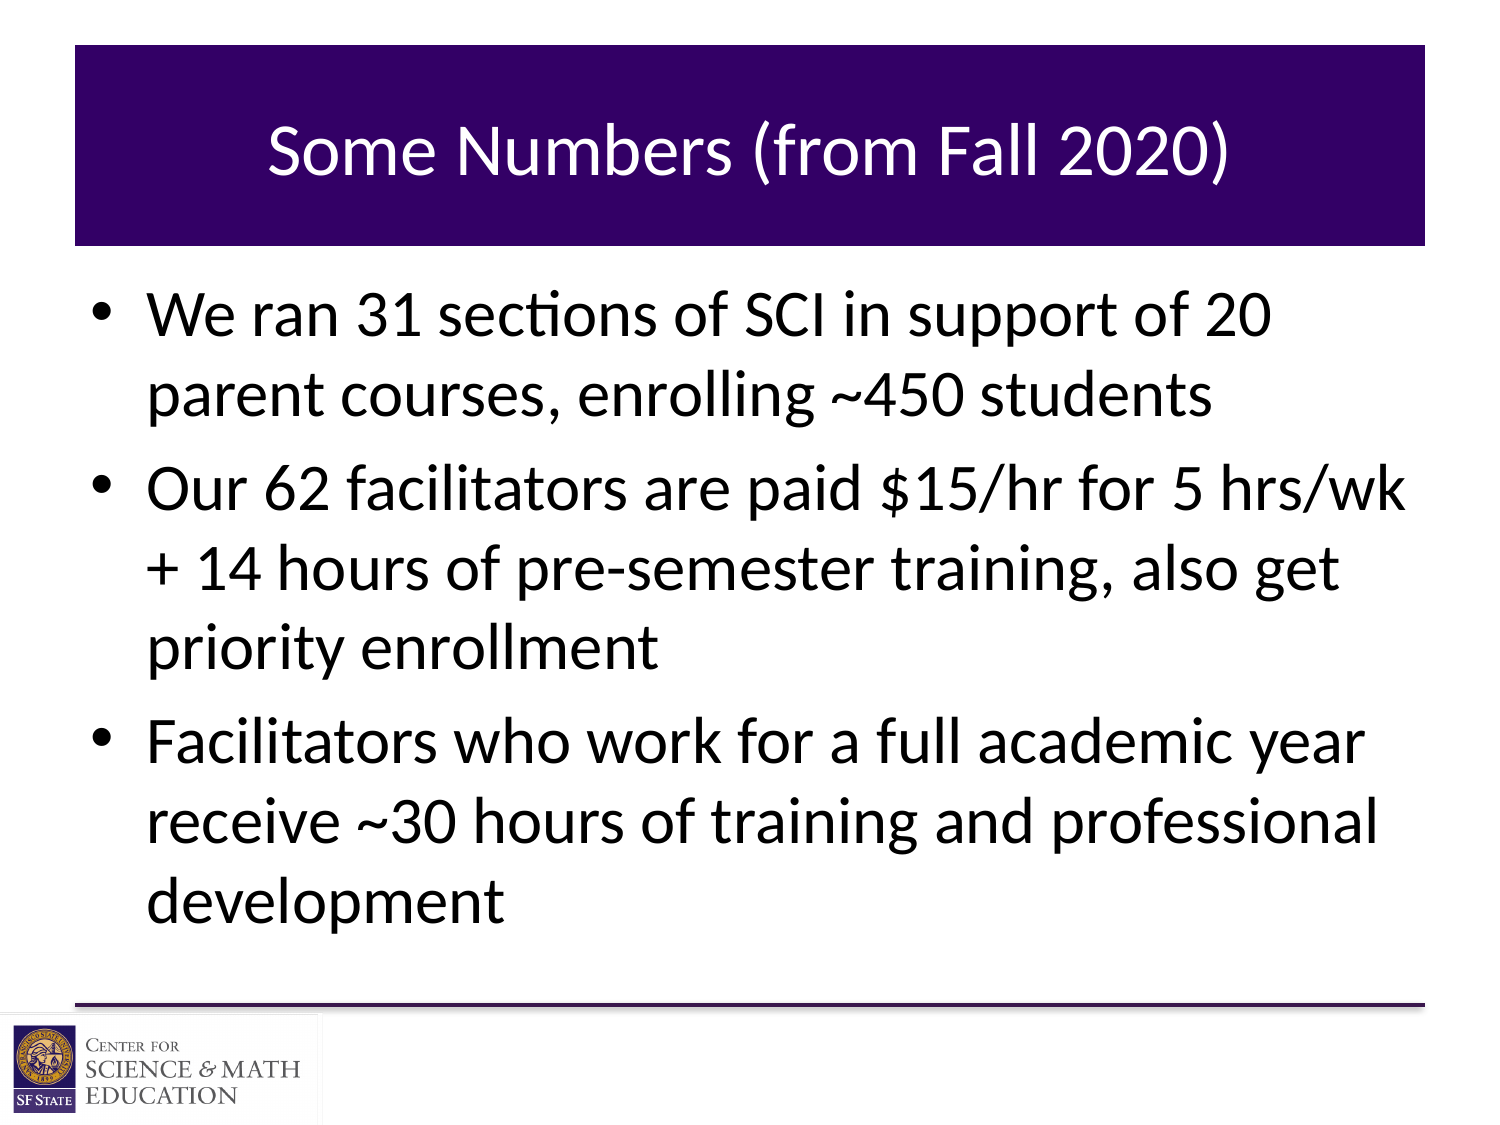

# Some Numbers (from Fall 2020)
We ran 31 sections of SCI in support of 20 parent courses, enrolling ~450 students
Our 62 facilitators are paid $15/hr for 5 hrs/wk + 14 hours of pre-semester training, also get priority enrollment
Facilitators who work for a full academic year receive ~30 hours of training and professional development